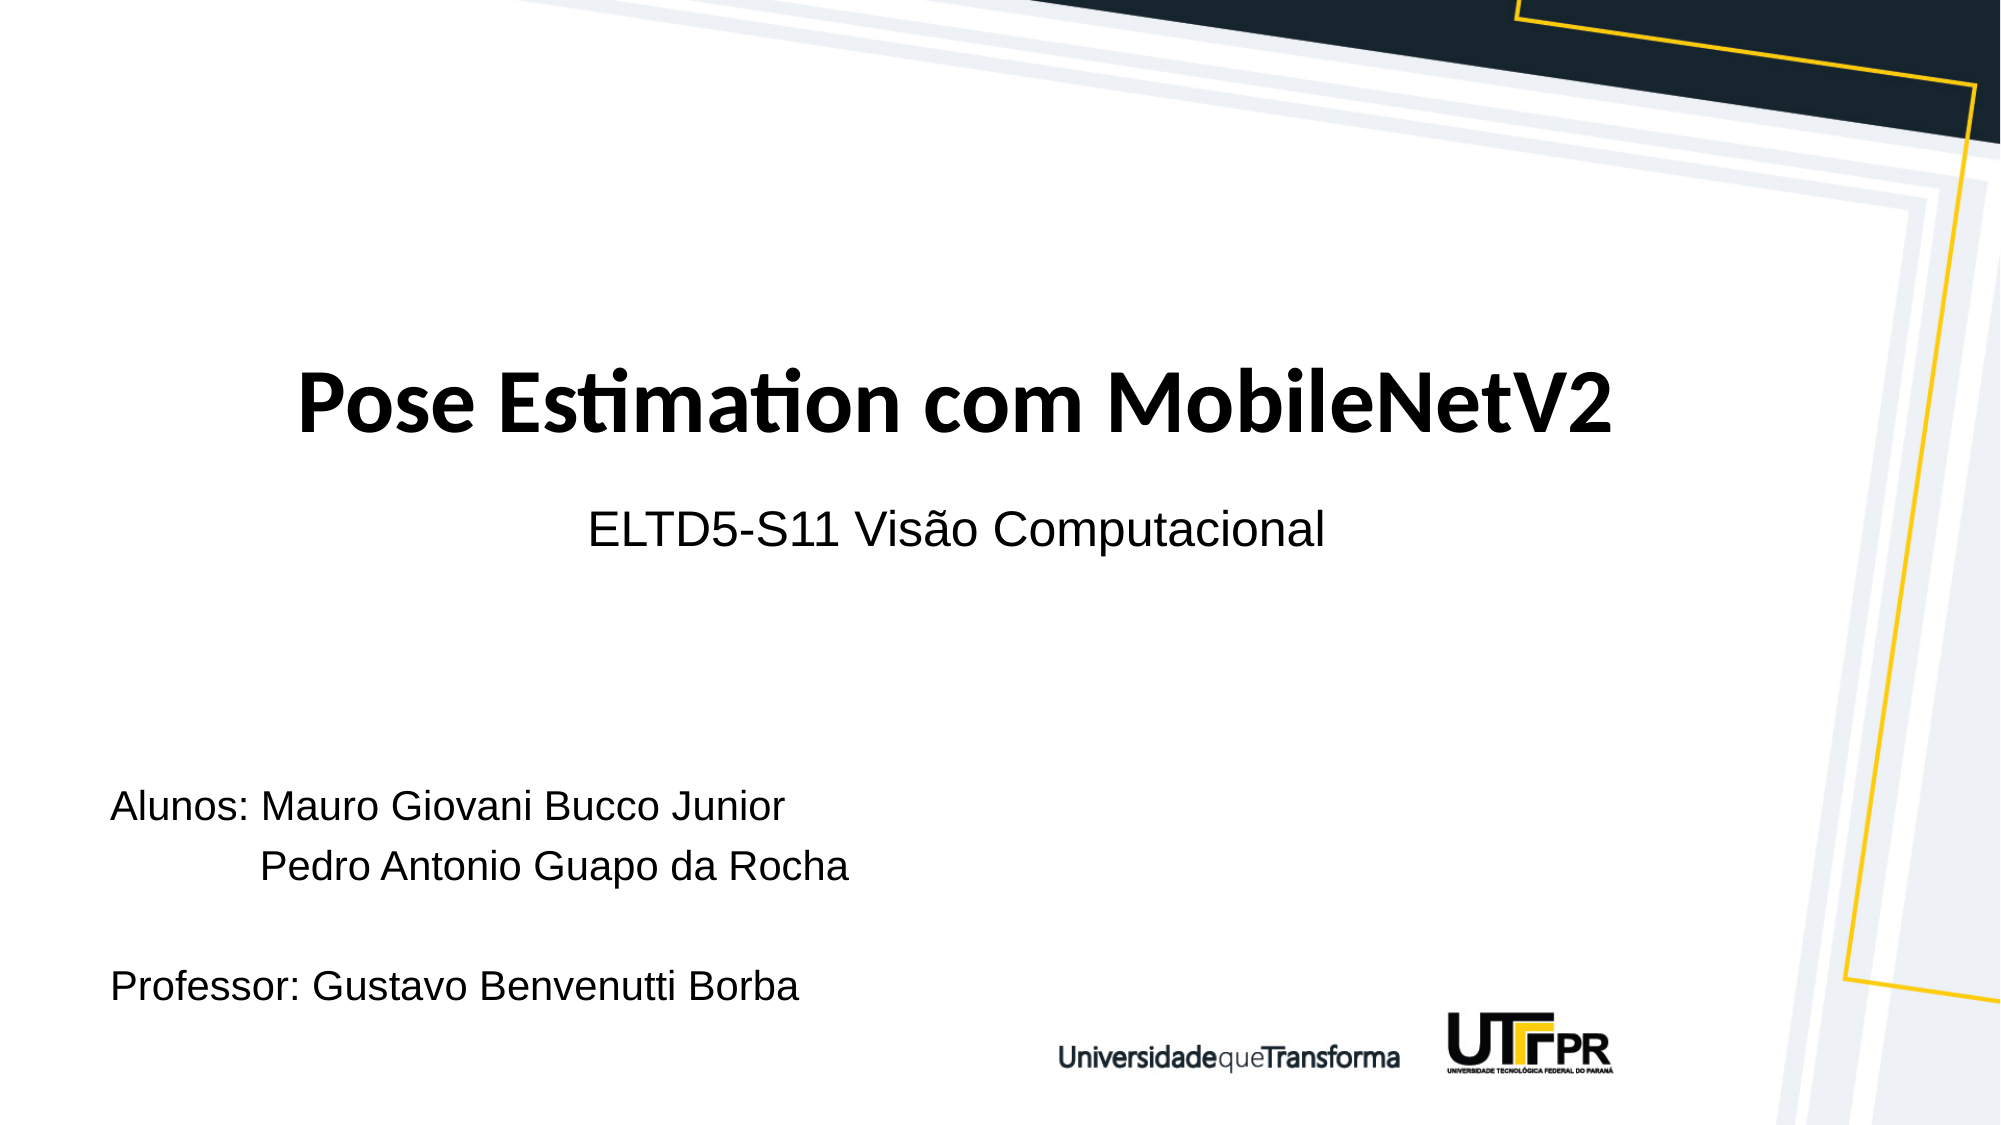

# Pose Estimation com MobileNetV2
ELTD5-S11 Visão Computacional
Alunos: Mauro Giovani Bucco Junior
             Pedro Antonio Guapo da Rocha

Professor: Gustavo Benvenutti Borba